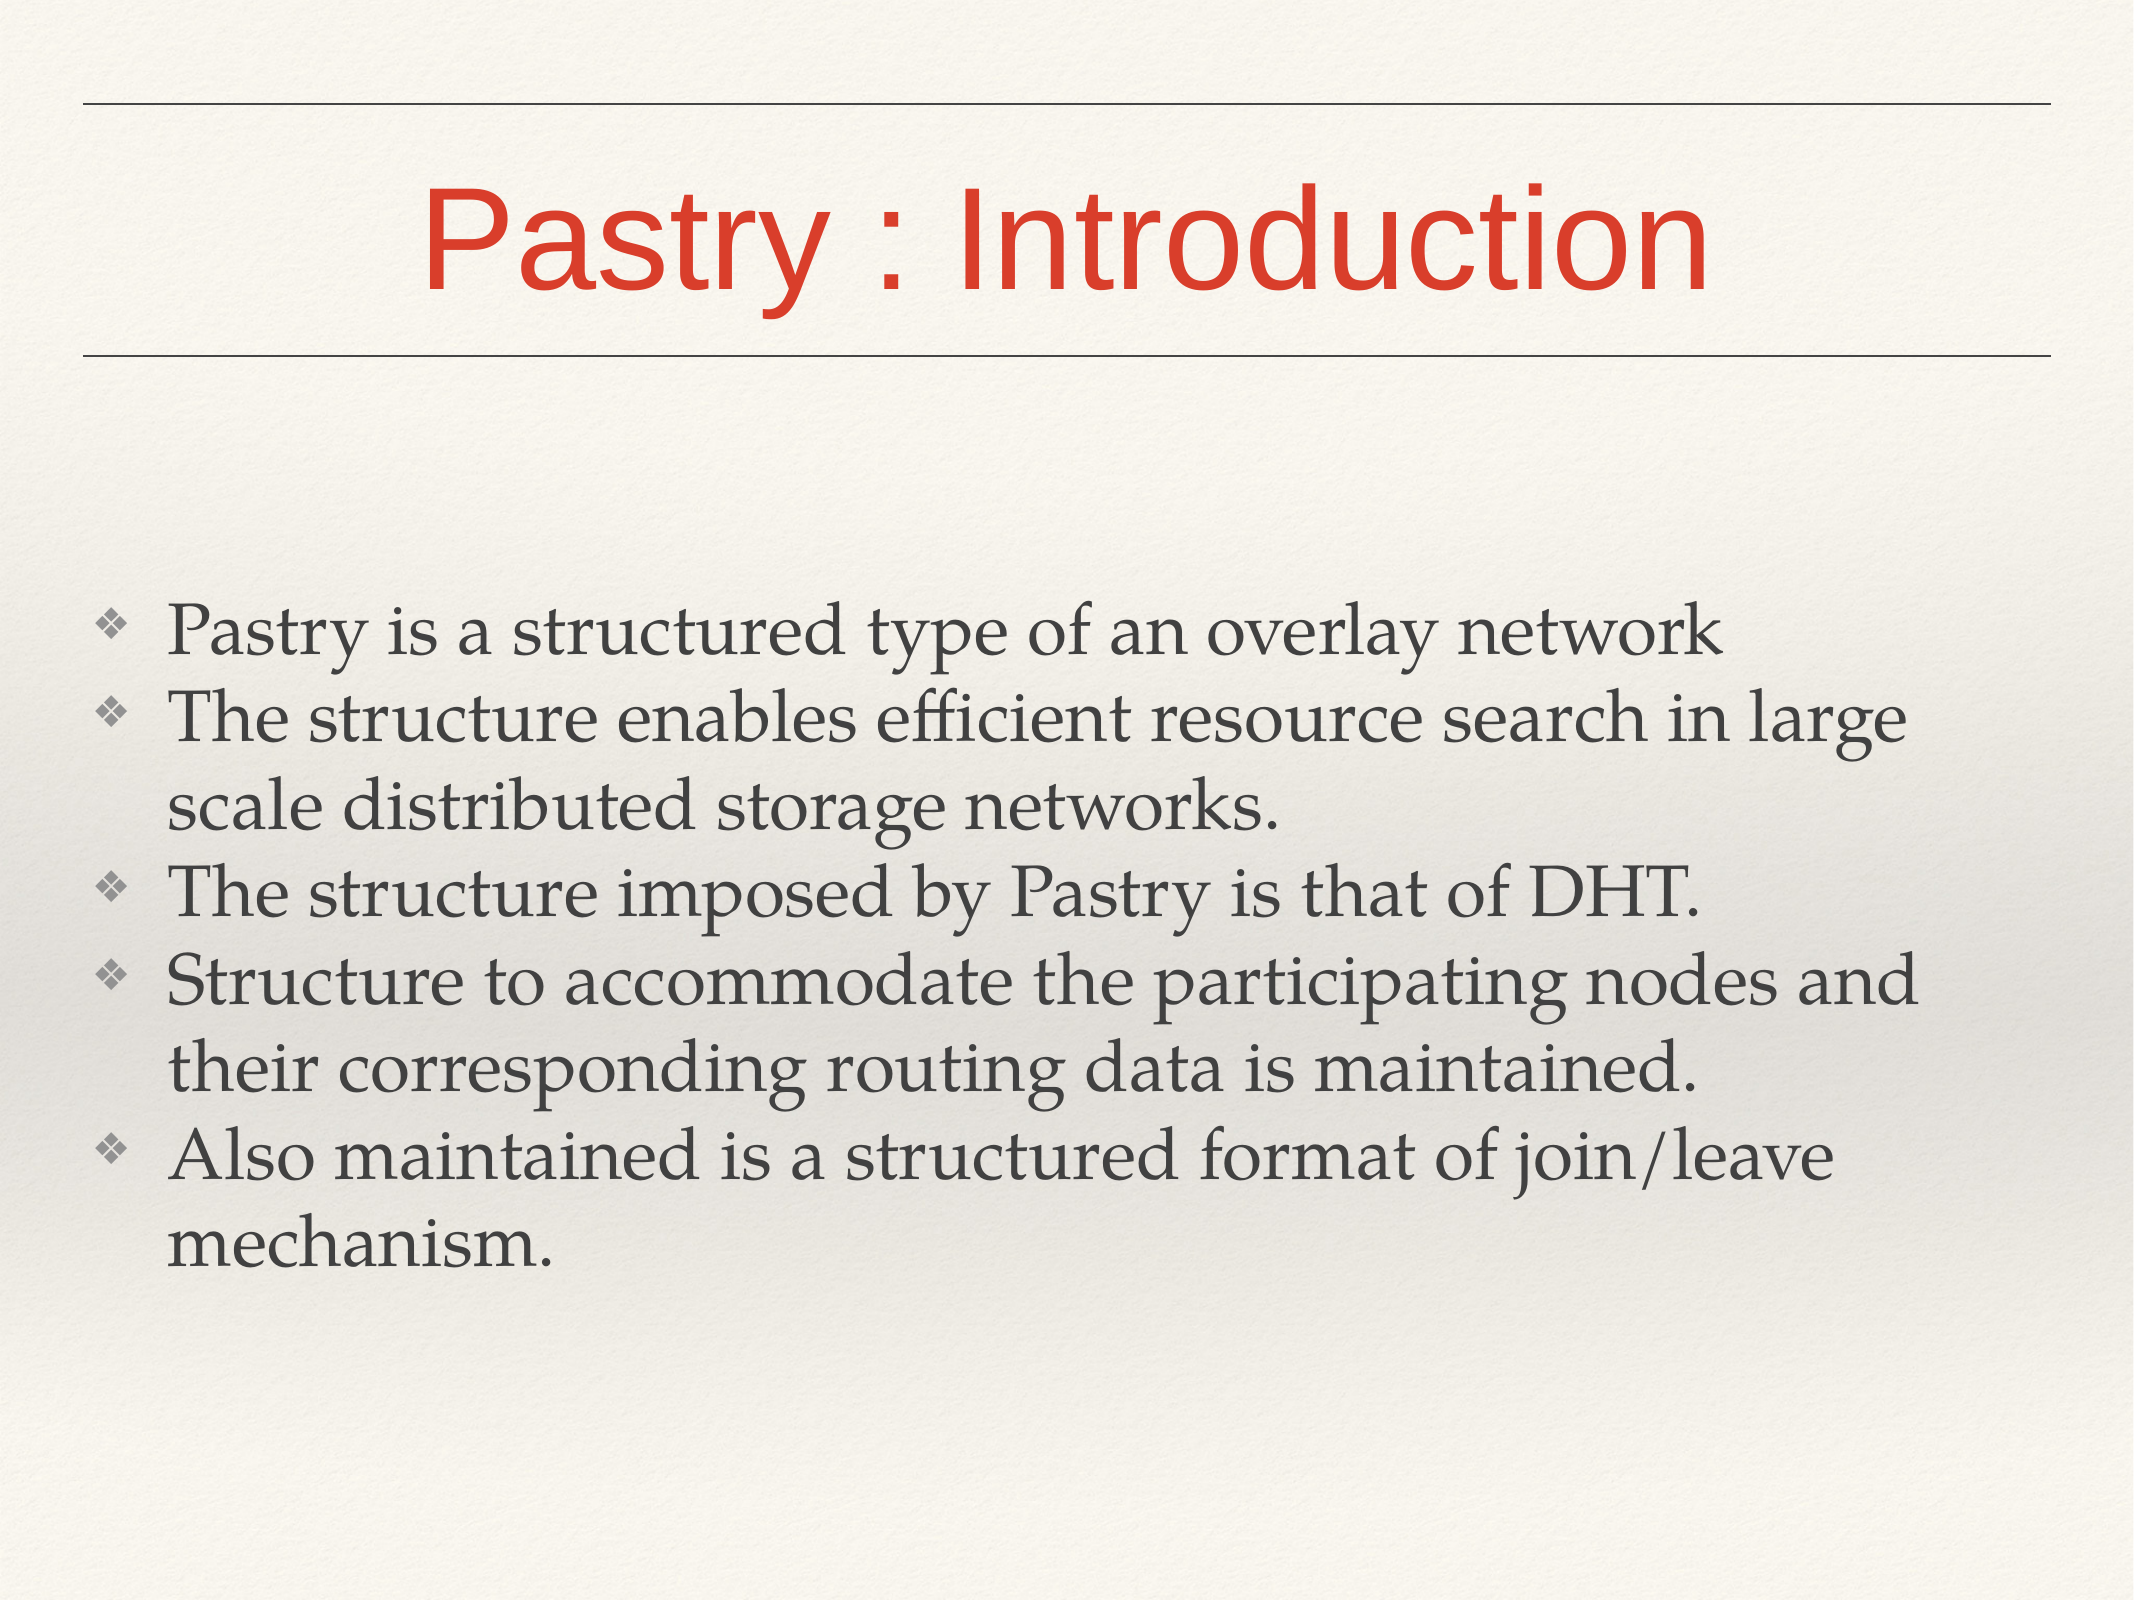

Pastry : Introduction
Pastry is a structured type of an overlay network
The structure enables efficient resource search in large scale distributed storage networks.
The structure imposed by Pastry is that of DHT.
Structure to accommodate the participating nodes and their corresponding routing data is maintained.
Also maintained is a structured format of join/leave mechanism.